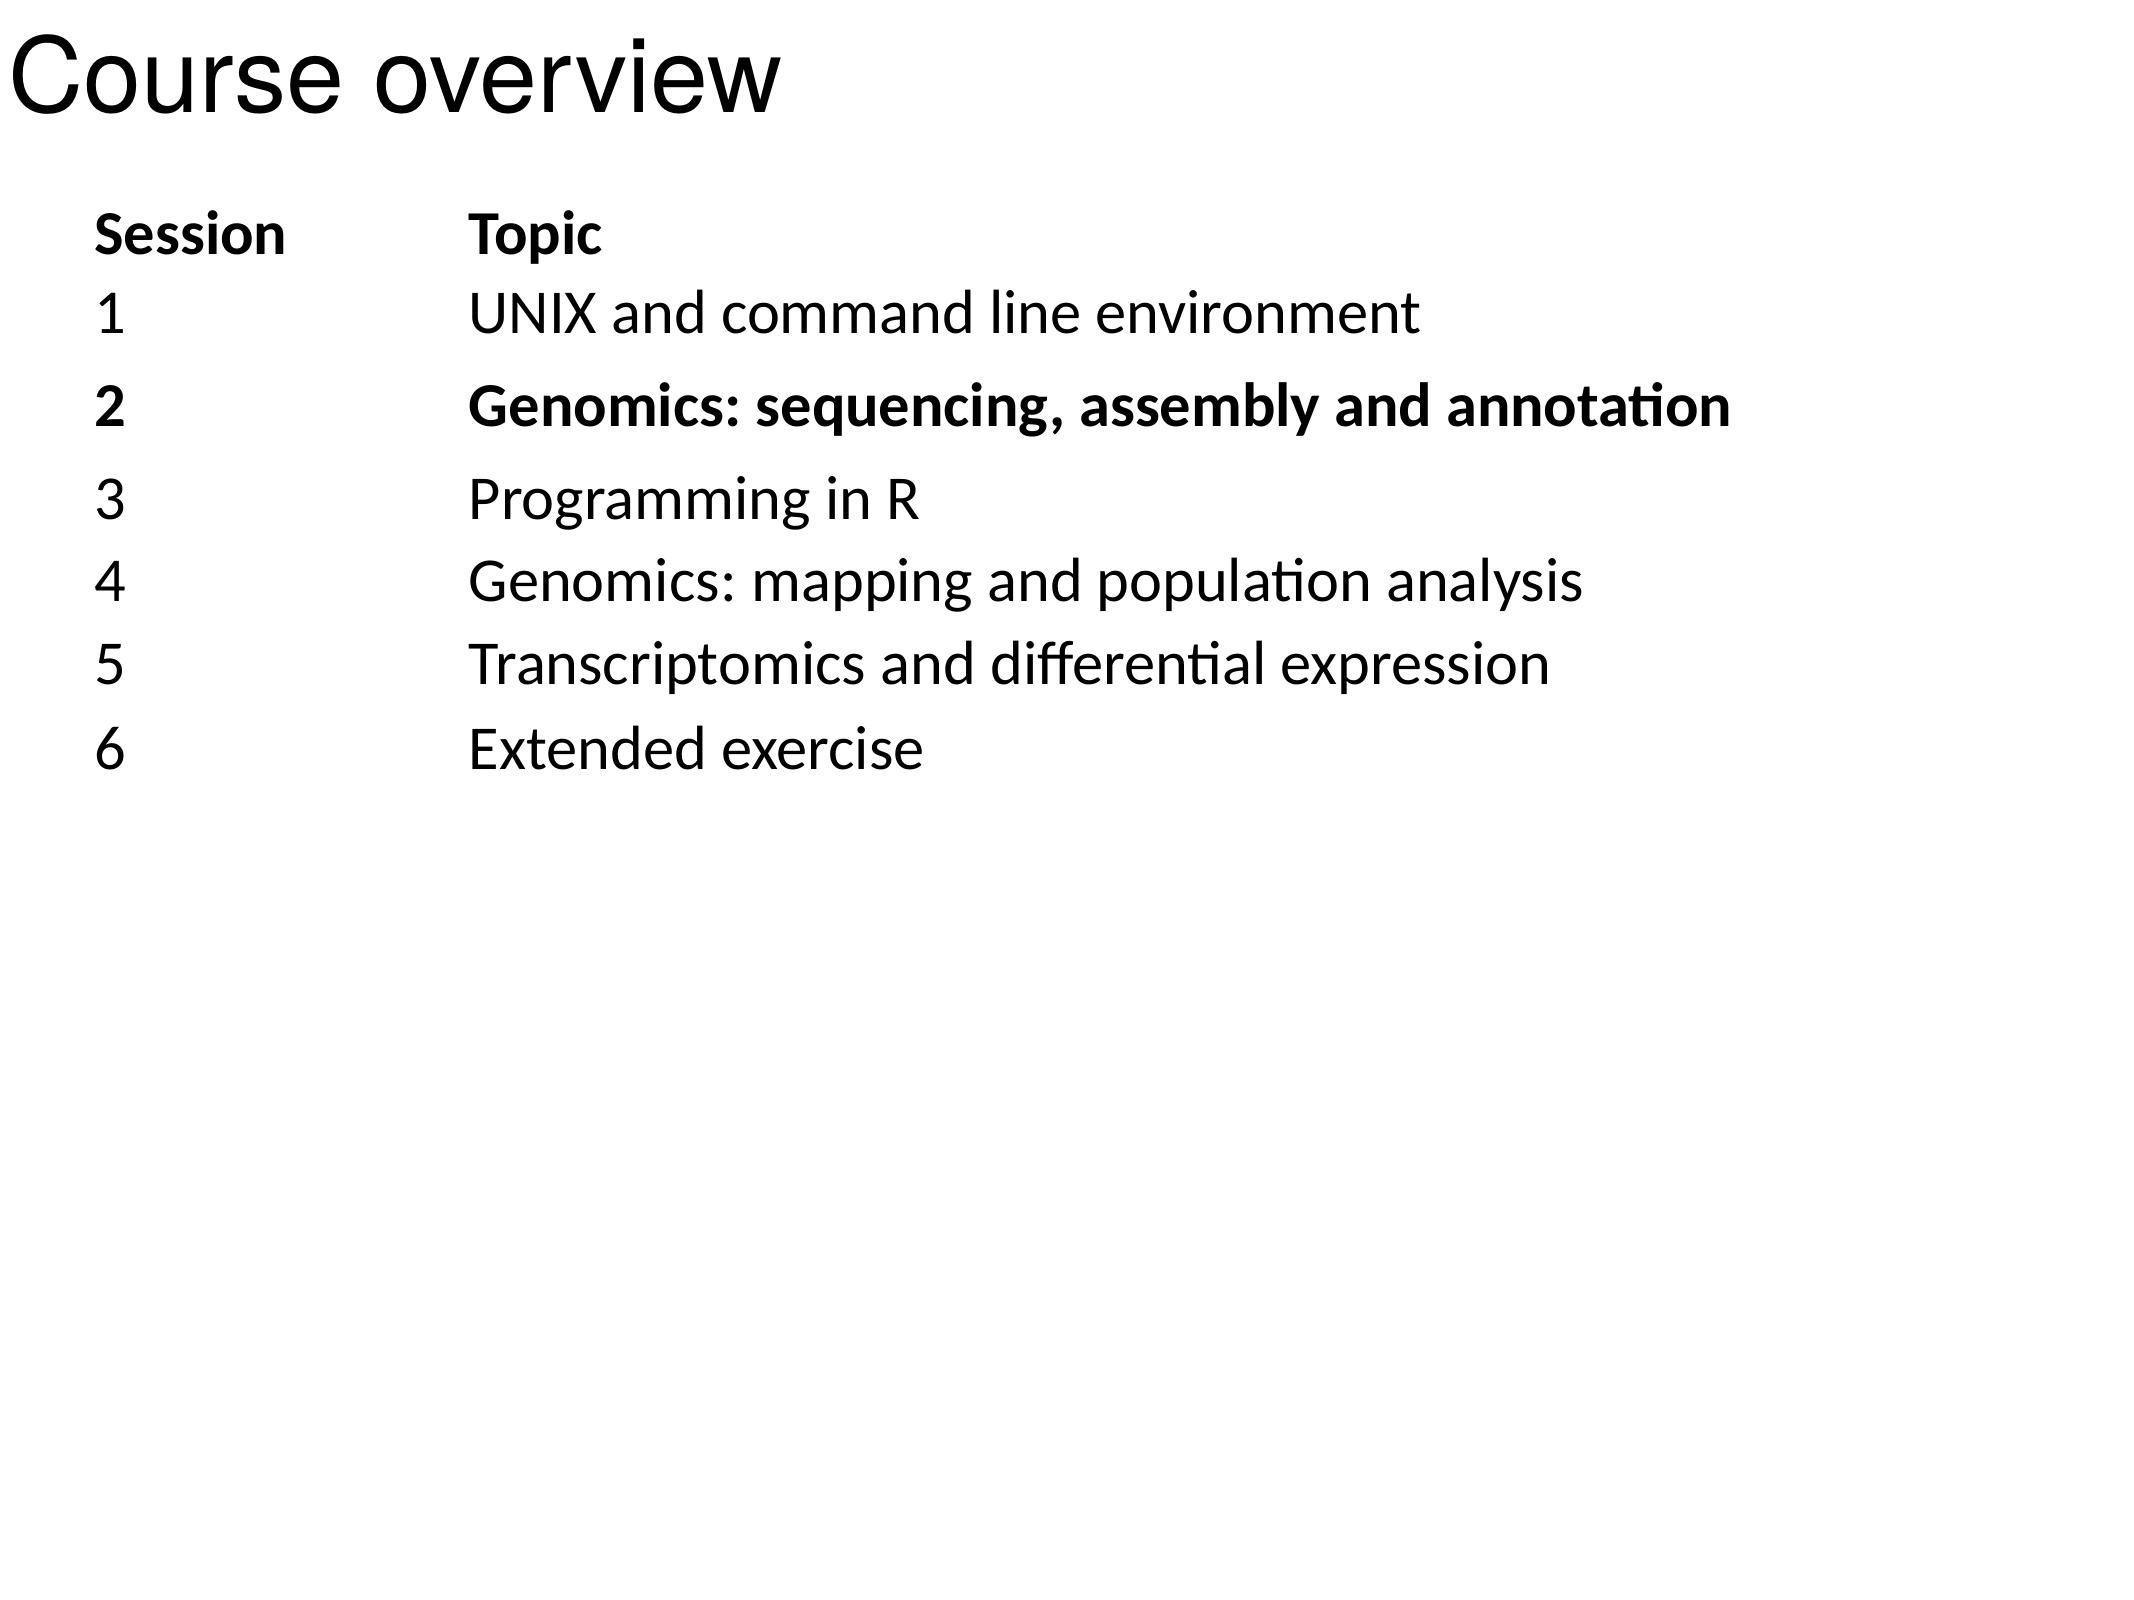

# Course overview
| Session | Topic |
| --- | --- |
| 1 | UNIX and command line environment |
| 2 | Genomics: sequencing, assembly and annotation |
| 3 | Programming in R |
| 4 | Genomics: mapping and population analysis |
| 5 | Transcriptomics and differential expression |
| 6 | Extended exercise |